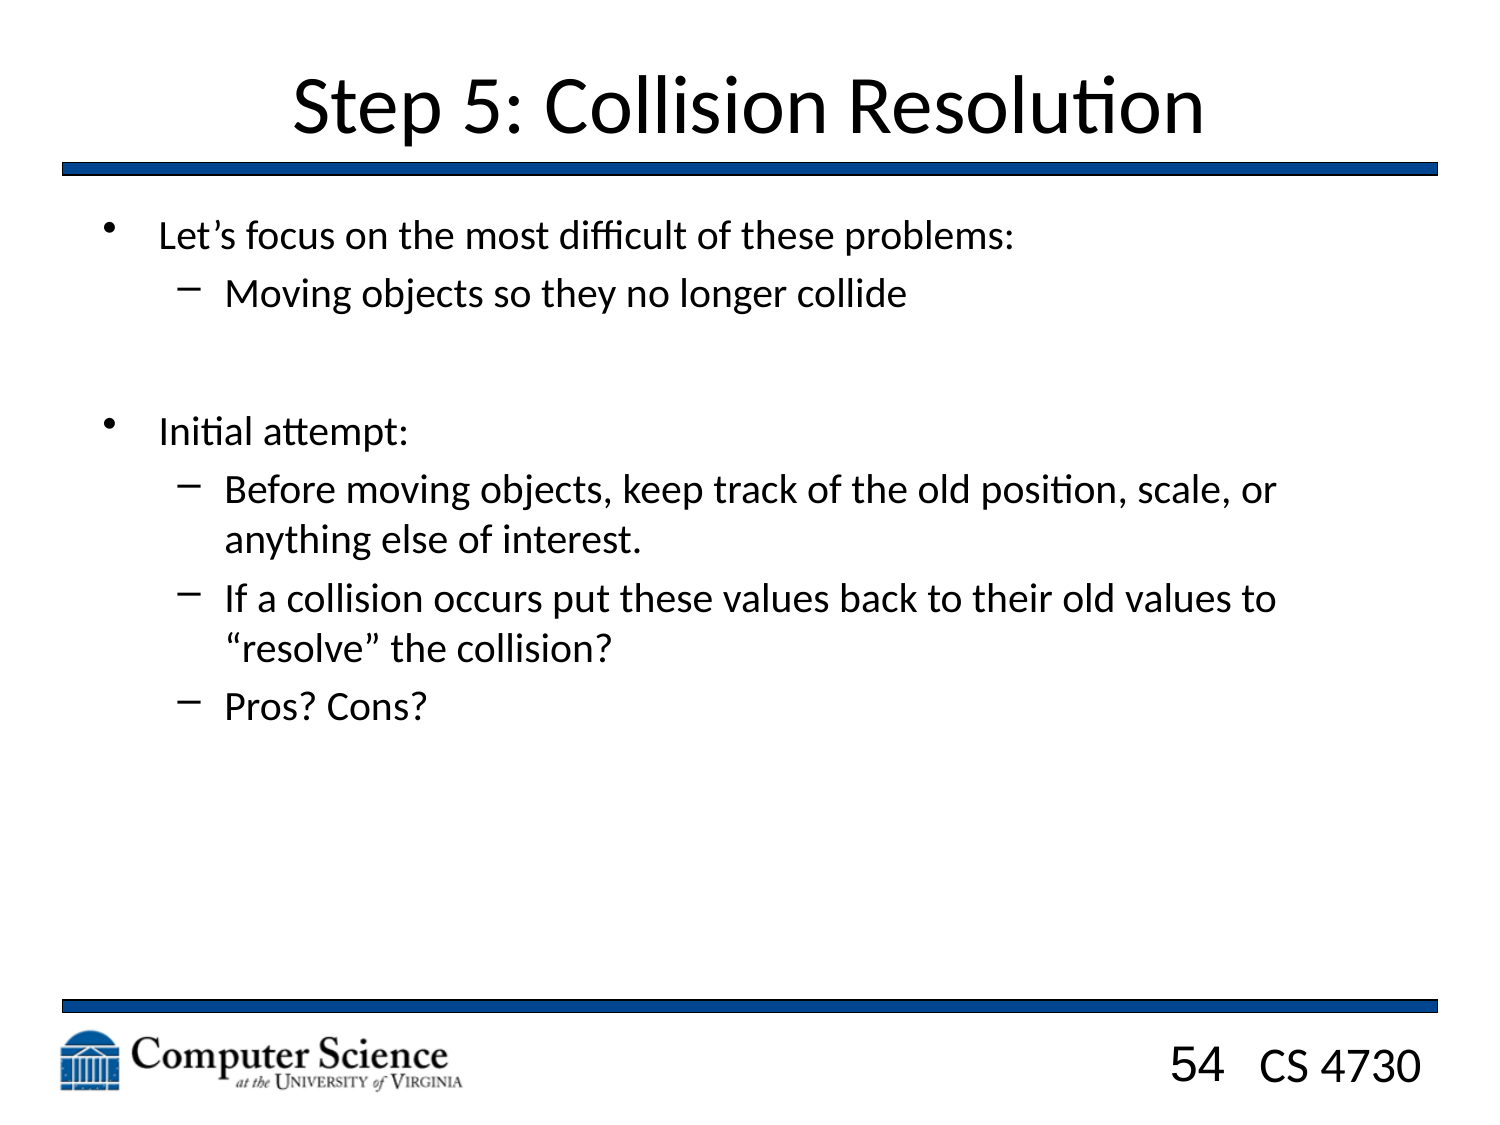

# Step 5: Collision Resolution
Let’s focus on the most difficult of these problems:
Moving objects so they no longer collide

Initial attempt:
Before moving objects, keep track of the old position, scale, or anything else of interest.
If a collision occurs put these values back to their old values to “resolve” the collision?
Pros? Cons?
54